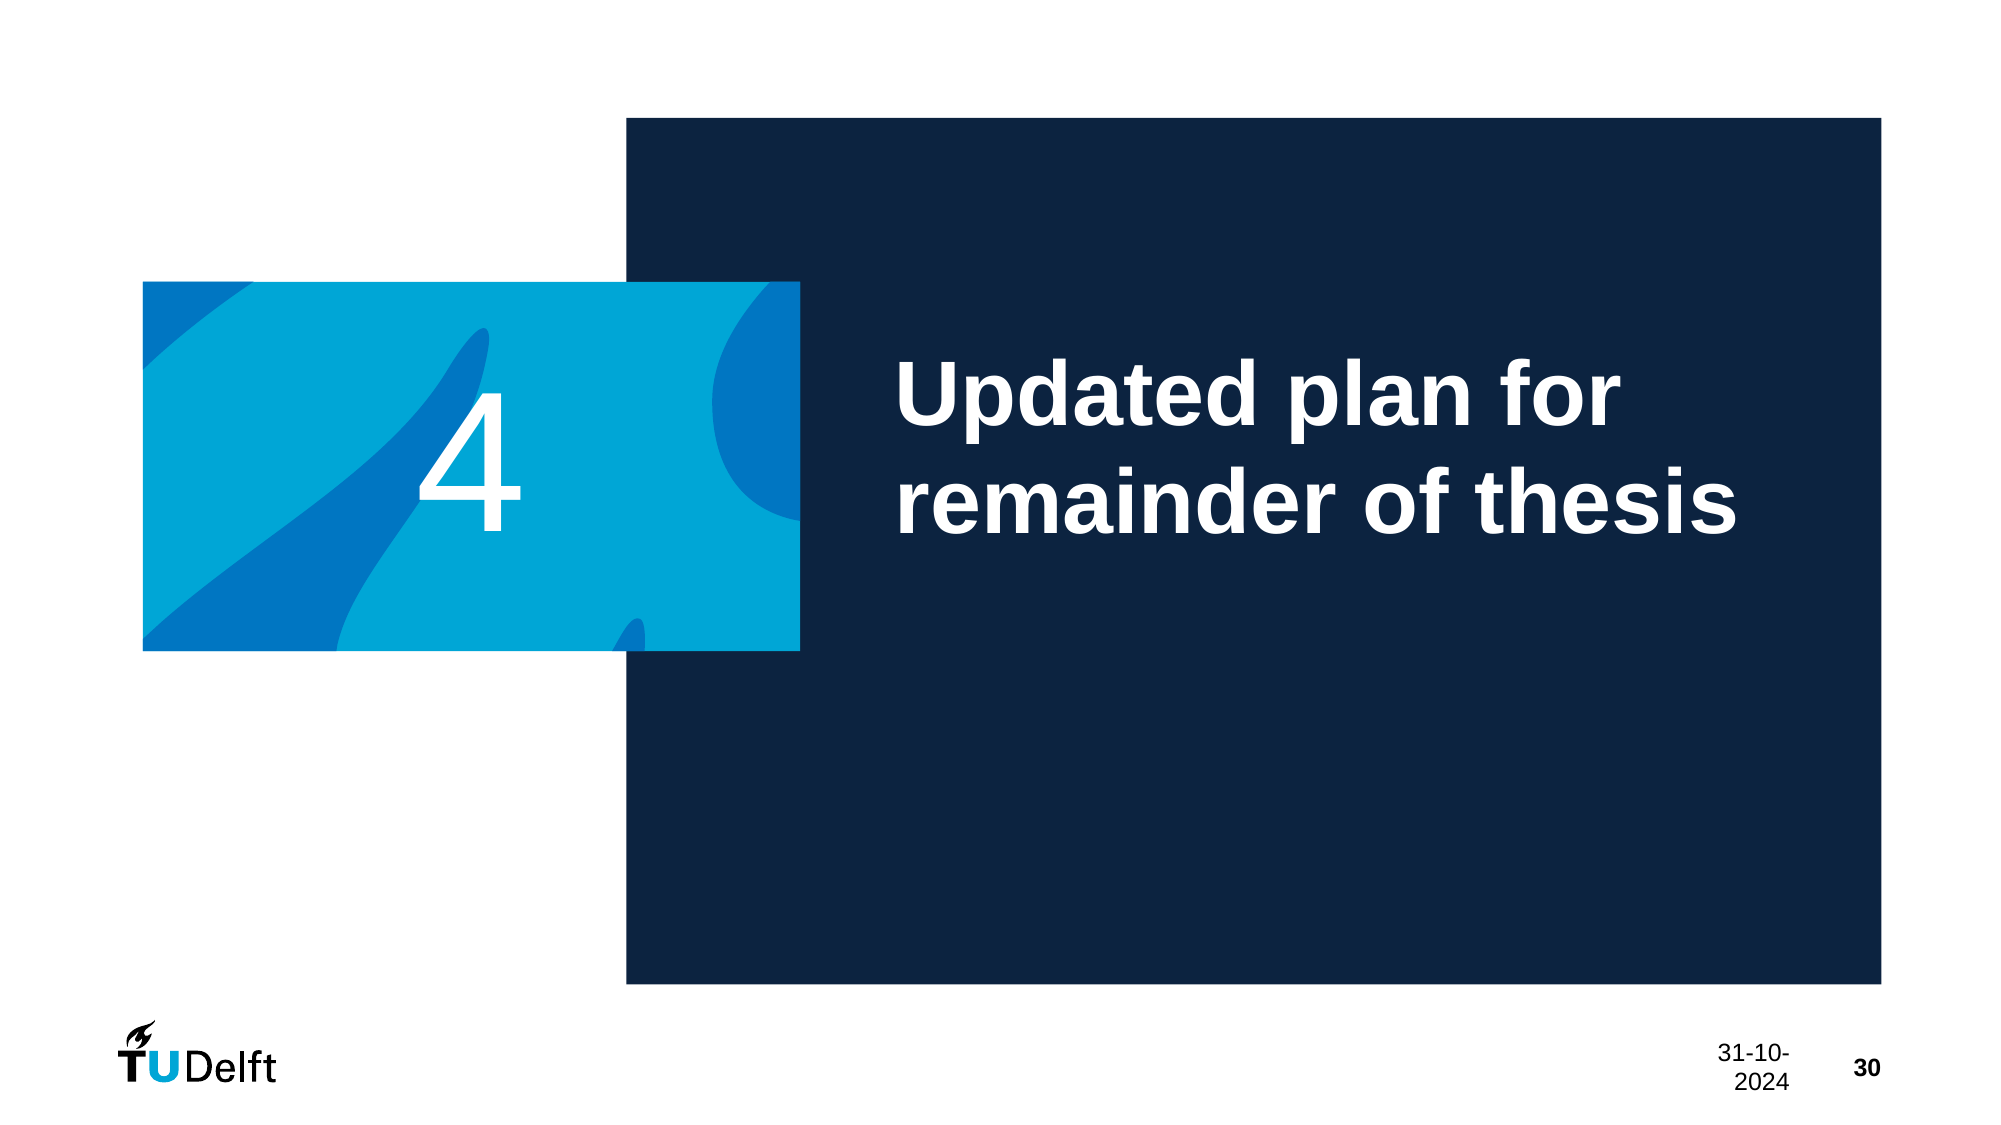

# Chapter | dark mode

00
Updated plan for remainder of thesis
4
31-10-2024
30